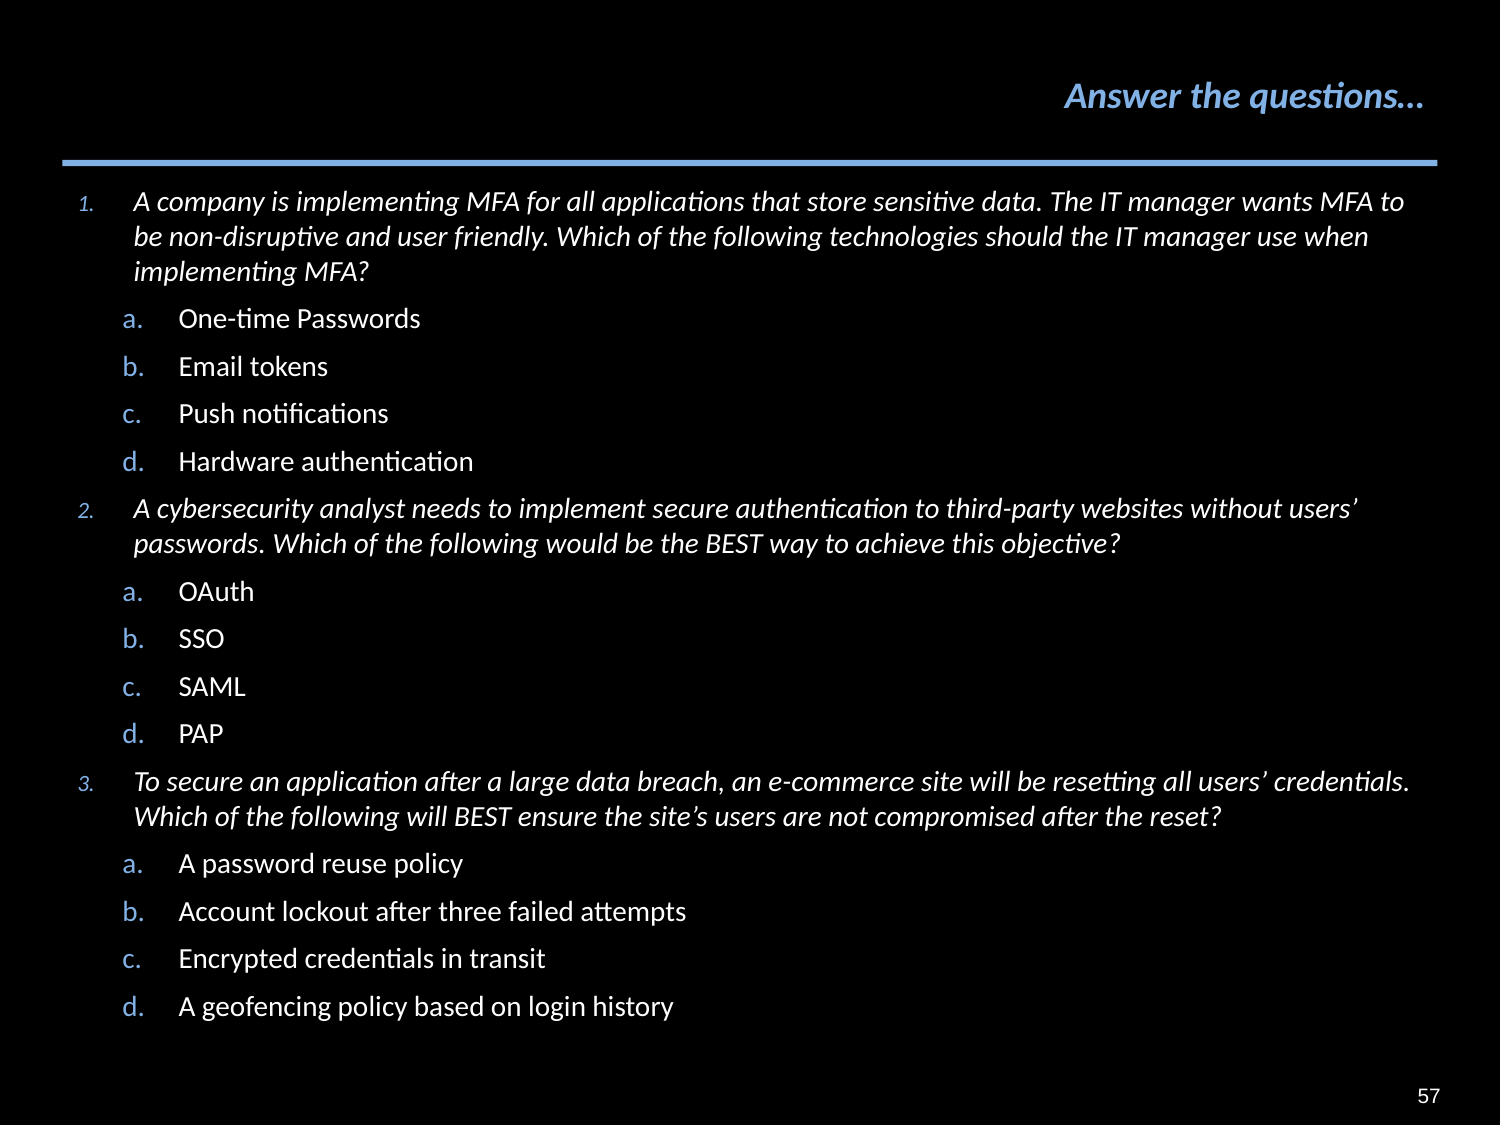

# Answer the questions…
A company is implementing MFA for all applications that store sensitive data. The IT manager wants MFA to be non-disruptive and user friendly. Which of the following technologies should the IT manager use when implementing MFA?
﻿One-time Passwords
Email tokens
Push notifications
Hardware authentication
A cybersecurity analyst needs to implement secure authentication to third-party websites without users’ passwords. Which of the following would be the BEST way to achieve this objective?
OAuth
SSO
SAML
PAP
To secure an application after a large data breach, an e-commerce site will be resetting all users’ credentials. Which of the following will BEST ensure the site’s users are not compromised after the reset?
A password reuse policy
Account lockout after three failed attempts
Encrypted credentials in transit
A geofencing policy based on login history

57
57